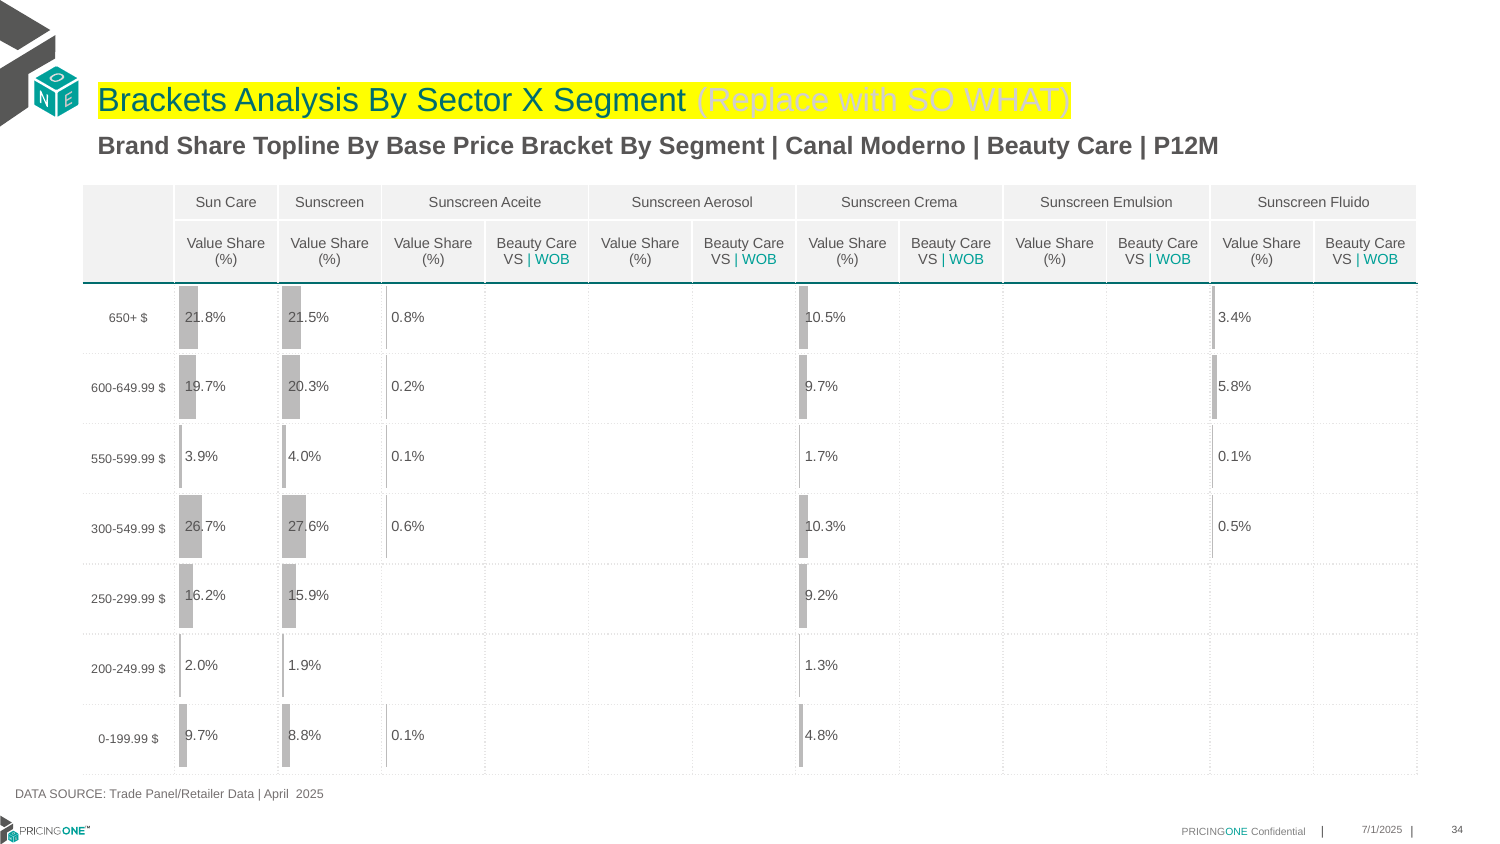

# Brackets Analysis By Sector X Segment (Replace with SO WHAT)
Brand Share Topline By Base Price Bracket By Segment | Canal Moderno | Beauty Care | P12M
|  | Sun Care | Sunscreen | Sunscreen Aceite |  | Sunscreen Aerosol |  | Sunscreen Crema |  | Sunscreen Emulsion |  | Sunscreen Fluido |  |
| --- | --- | --- | --- | --- | --- | --- | --- | --- | --- | --- | --- | --- |
|  | Value Share (%) | Value Share (%) | Value Share (%) | Beauty Care VS | WOB | Value Share (%) | Beauty Care VS | WOB | Value Share (%) | Beauty Care VS | WOB | Value Share (%) | Beauty Care VS | WOB | Value Share (%) | Beauty Care VS | WOB |
| 650+ $ |  |  |  |  |  |  |  |  |  |  |  |  |
| 600-649.99 $ |  |  |  |  |  |  |  |  |  |  |  |  |
| 550-599.99 $ |  |  |  |  |  |  |  |  |  |  |  |  |
| 300-549.99 $ |  |  |  |  |  |  |  |  |  |  |  |  |
| 250-299.99 $ |  |  |  |  |  |  |  |  |  |  |  |  |
| 200-249.99 $ |  |  |  |  |  |  |  |  |  |  |  |  |
| 0-199.99 $ |  |  |  |  |  |  |  |  |  |  |  |  |

### Chart

| Category | Sun Care |
|---|---|
| None | 0.21784548162098888 |

### Chart

| Category | Sunscreen |
|---|---|
| None | 0.2152758368636825 |

### Chart

| Category | Sunscreen Aceite |
|---|---|
| None | 0.008423267323889755 |

### Chart

| Category | Sunscreen Aceite |
|---|---|
| None | None |

### Chart

| Category | Sunscreen Aerosol |
|---|---|
| None | None |

### Chart

| Category | Sunscreen Aerosol |
|---|---|
| None | None |

### Chart

| Category | Sunscreen Crema |
|---|---|
| None | 0.10456334836653822 |

### Chart

| Category | Sunscreen Crema |
|---|---|
| None | None |

### Chart

| Category | Sunscreen Emulsion |
|---|---|
| None | None |

### Chart

| Category | Sunscreen Emulsion |
|---|---|
| None | None |

### Chart

| Category | Sunscreen Fluido |
|---|---|
| None | 0.03363874943381487 |

### Chart

| Category | Sunscreen Fluido |
|---|---|
| None | None |
DATA SOURCE: Trade Panel/Retailer Data | April  2025

7/1/2025
34